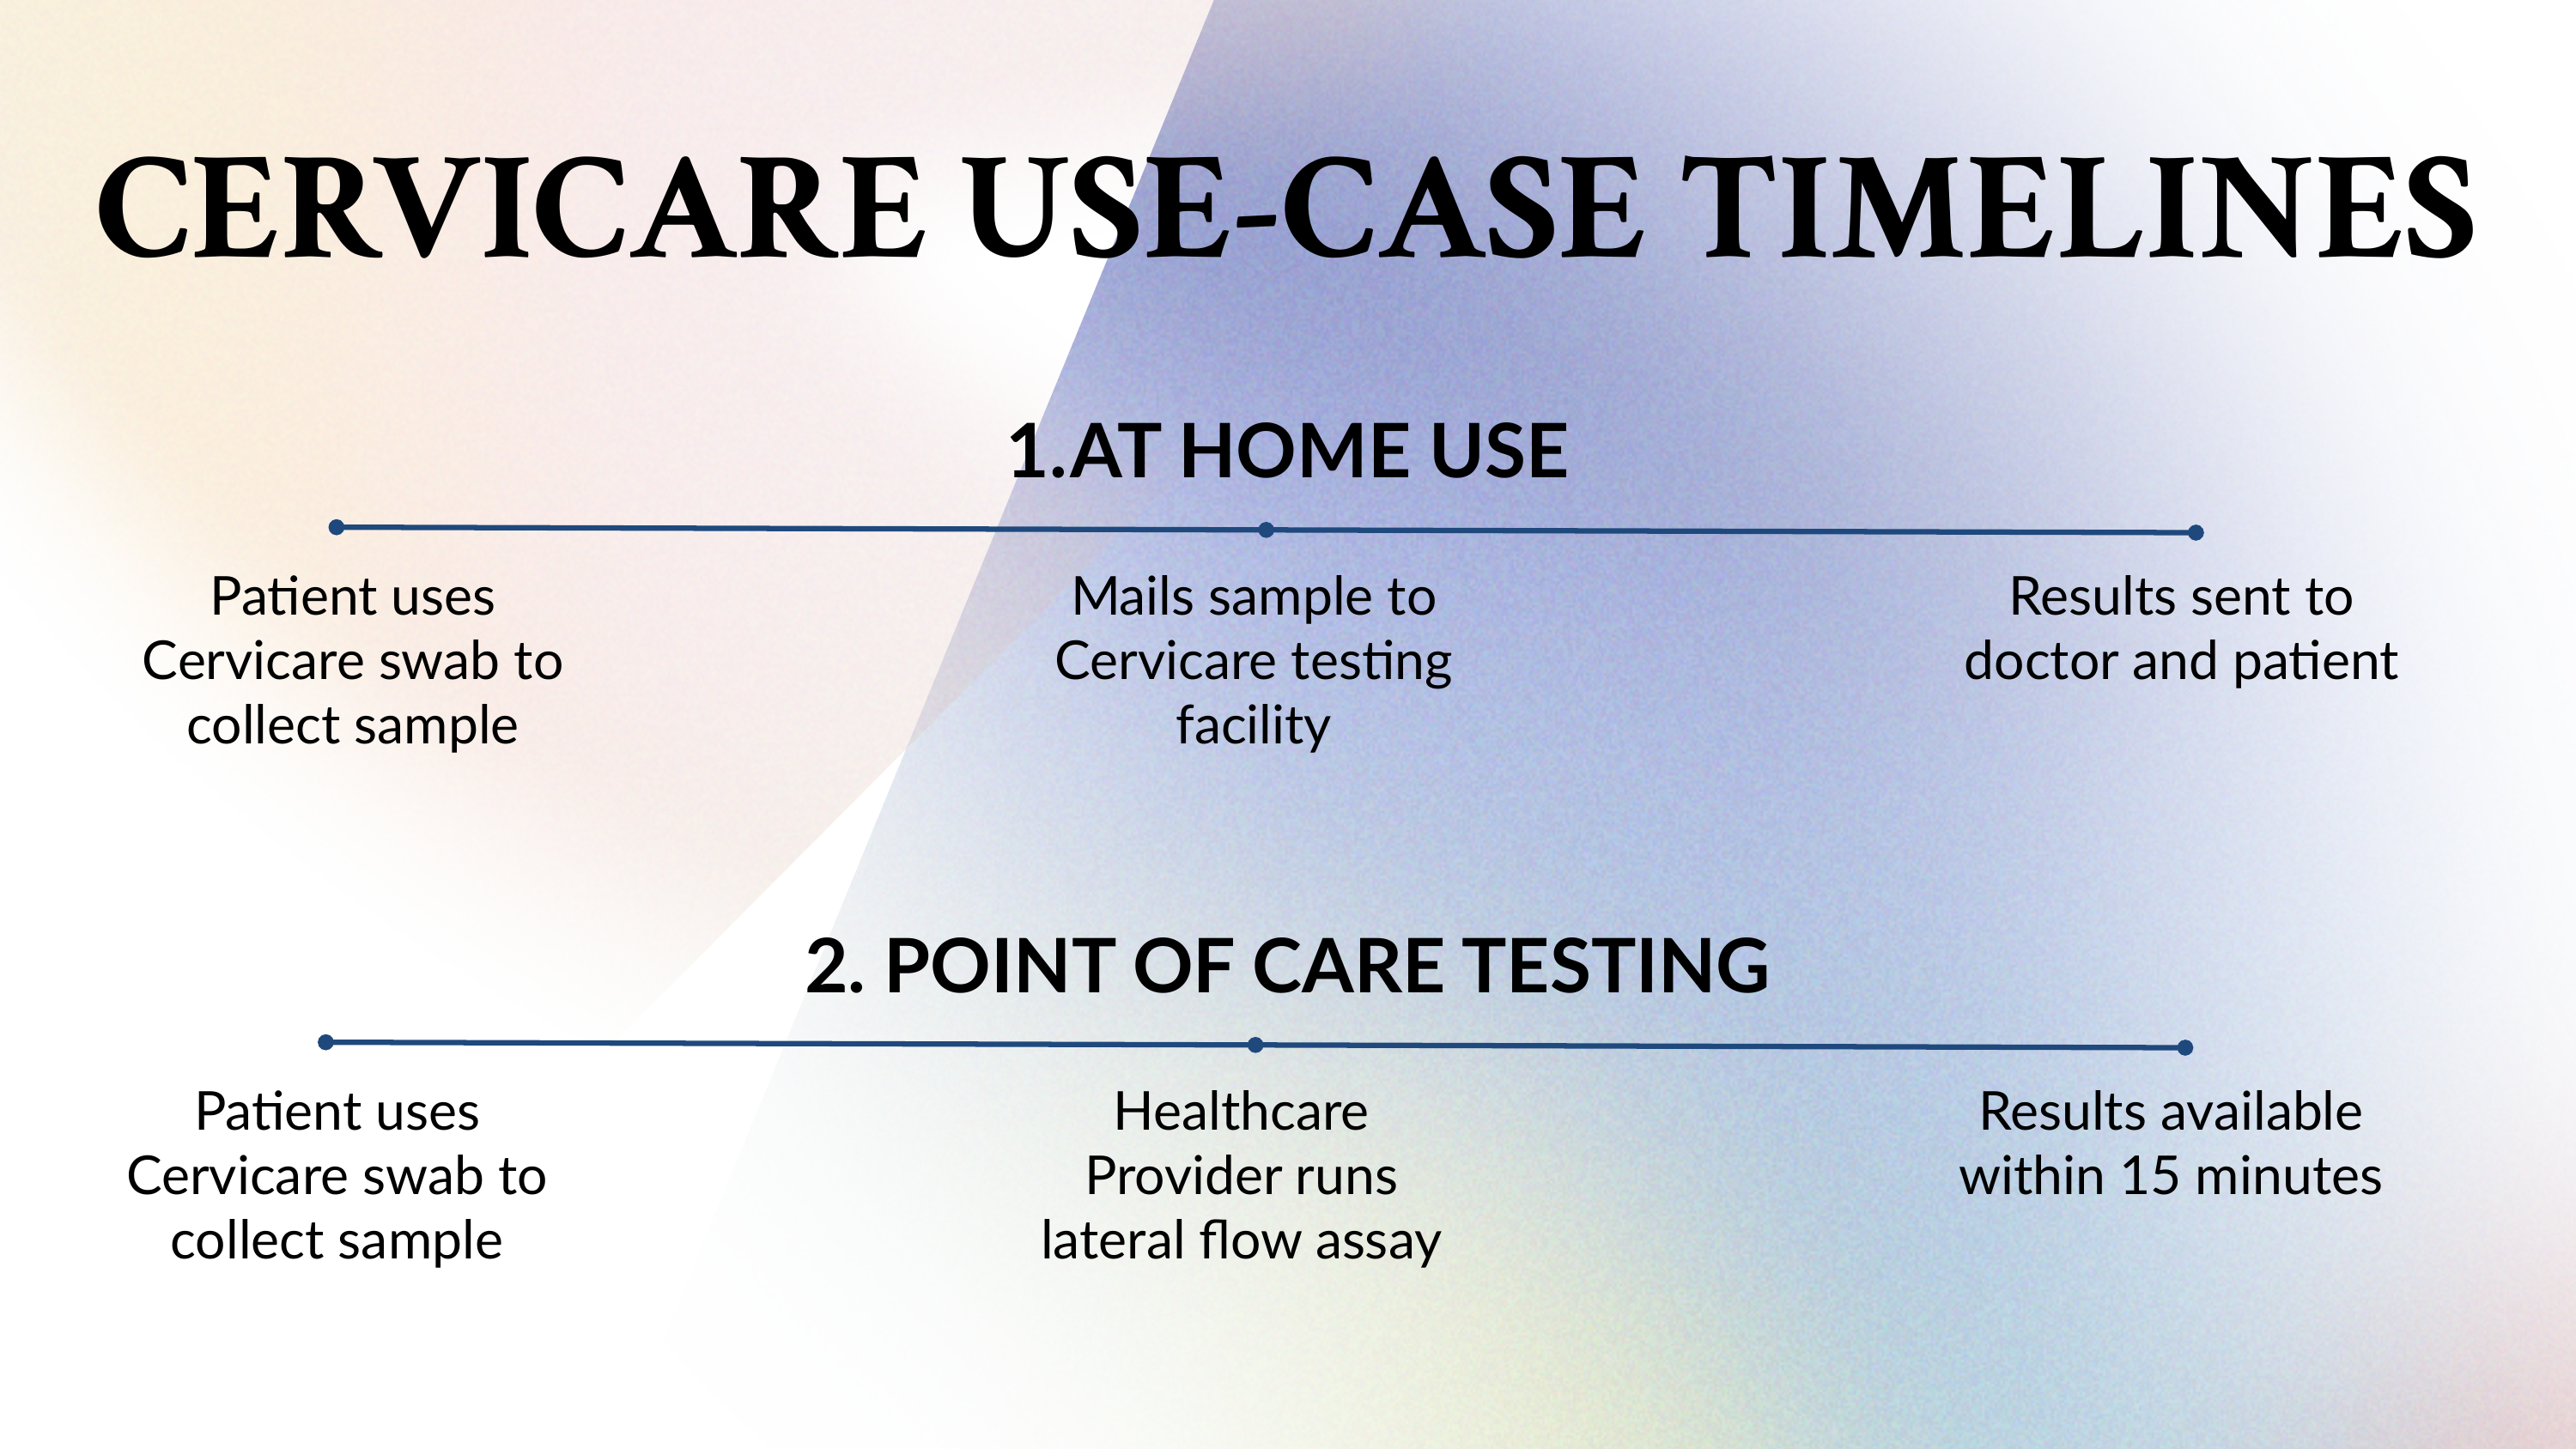

CERVICARE USE-CASE TIMELINES
AT HOME USE
Mails sample to Cervicare testing facility
Results sent to doctor and patient
Patient uses Cervicare swab to collect sample
2. POINT OF CARE TESTING
Patient uses Cervicare swab to collect sample
Healthcare Provider runs lateral flow assay
Results available within 15 minutes